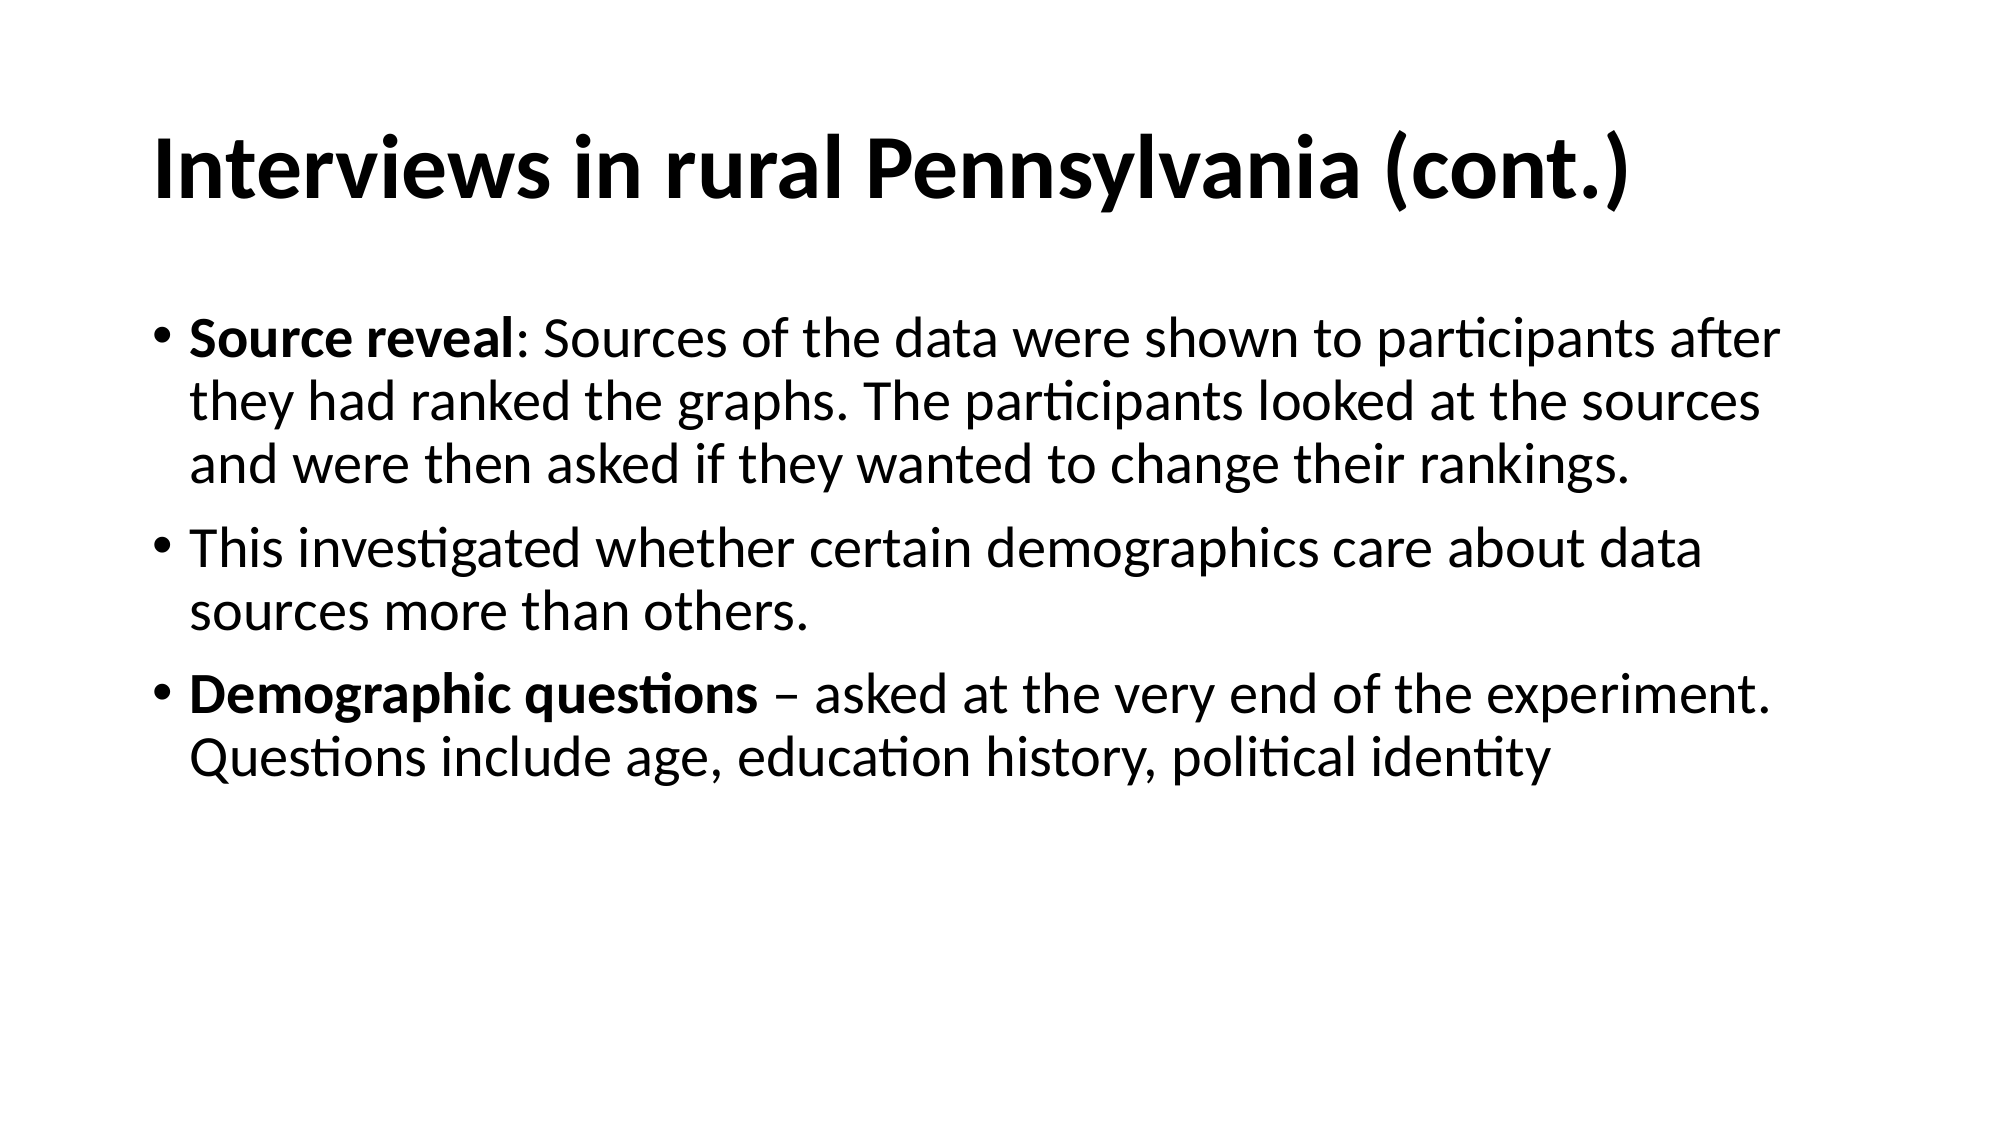

# Interviews in rural Pennsylvania (cont.)
Source reveal: Sources of the data were shown to participants after they had ranked the graphs. The participants looked at the sources and were then asked if they wanted to change their rankings.
This investigated whether certain demographics care about data sources more than others.
Demographic questions – asked at the very end of the experiment. Questions include age, education history, political identity